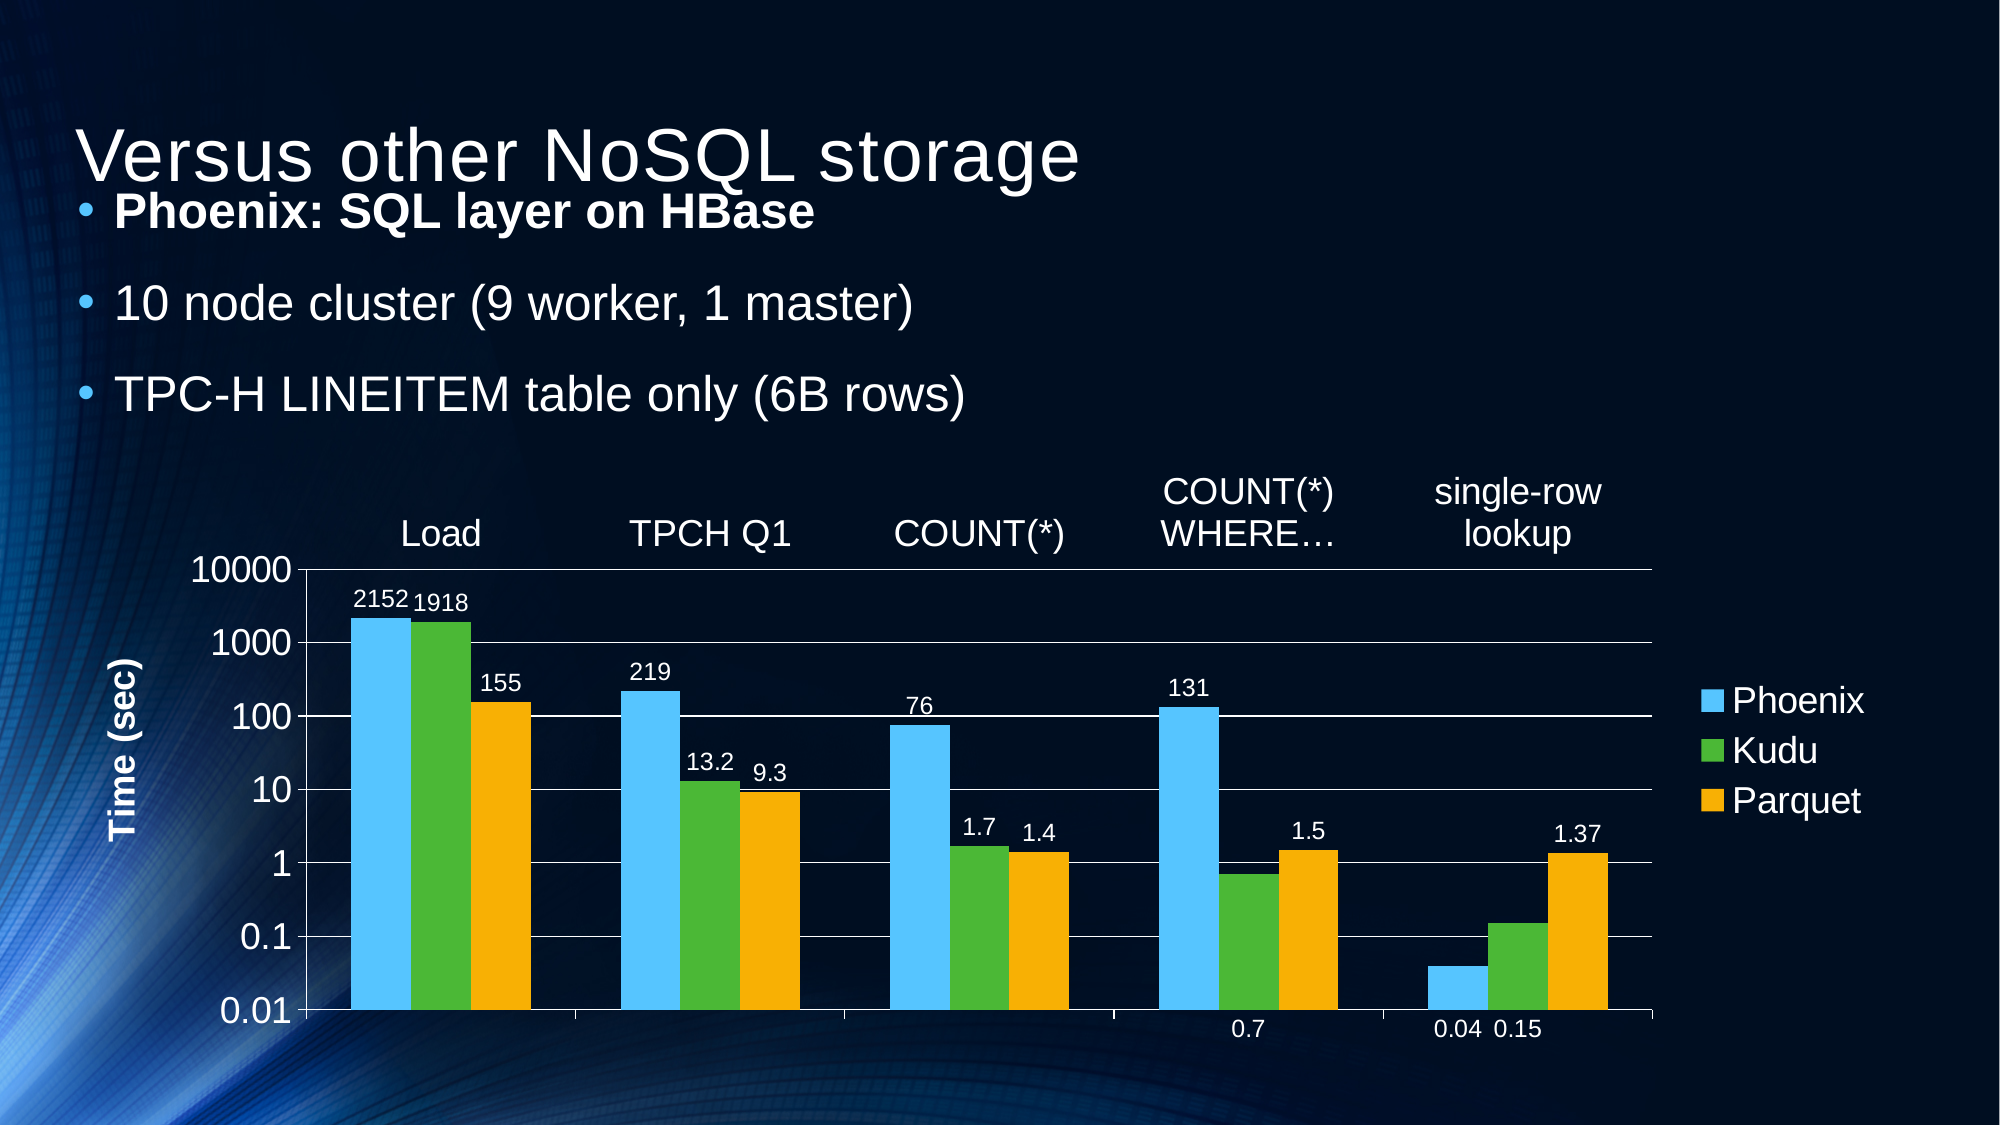

# Versus other NoSQL storage
Phoenix: SQL layer on HBase
10 node cluster (9 worker, 1 master)
TPC-H LINEITEM table only (6B rows)

### Chart

| Category | Phoenix | Kudu | Parquet |
|---|---|---|---|
| Load | 2152.0 | 1918.0 | 155.0 |
| TPCH Q1 | 219.0 | 13.2 | 9.3 |
| COUNT(*) | 76.0 | 1.7 | 1.4 |
| COUNT(*)
WHERE… | 131.0 | 0.7 | 1.5 |
| single-row
lookup | 0.04 | 0.15 | 1.37 |